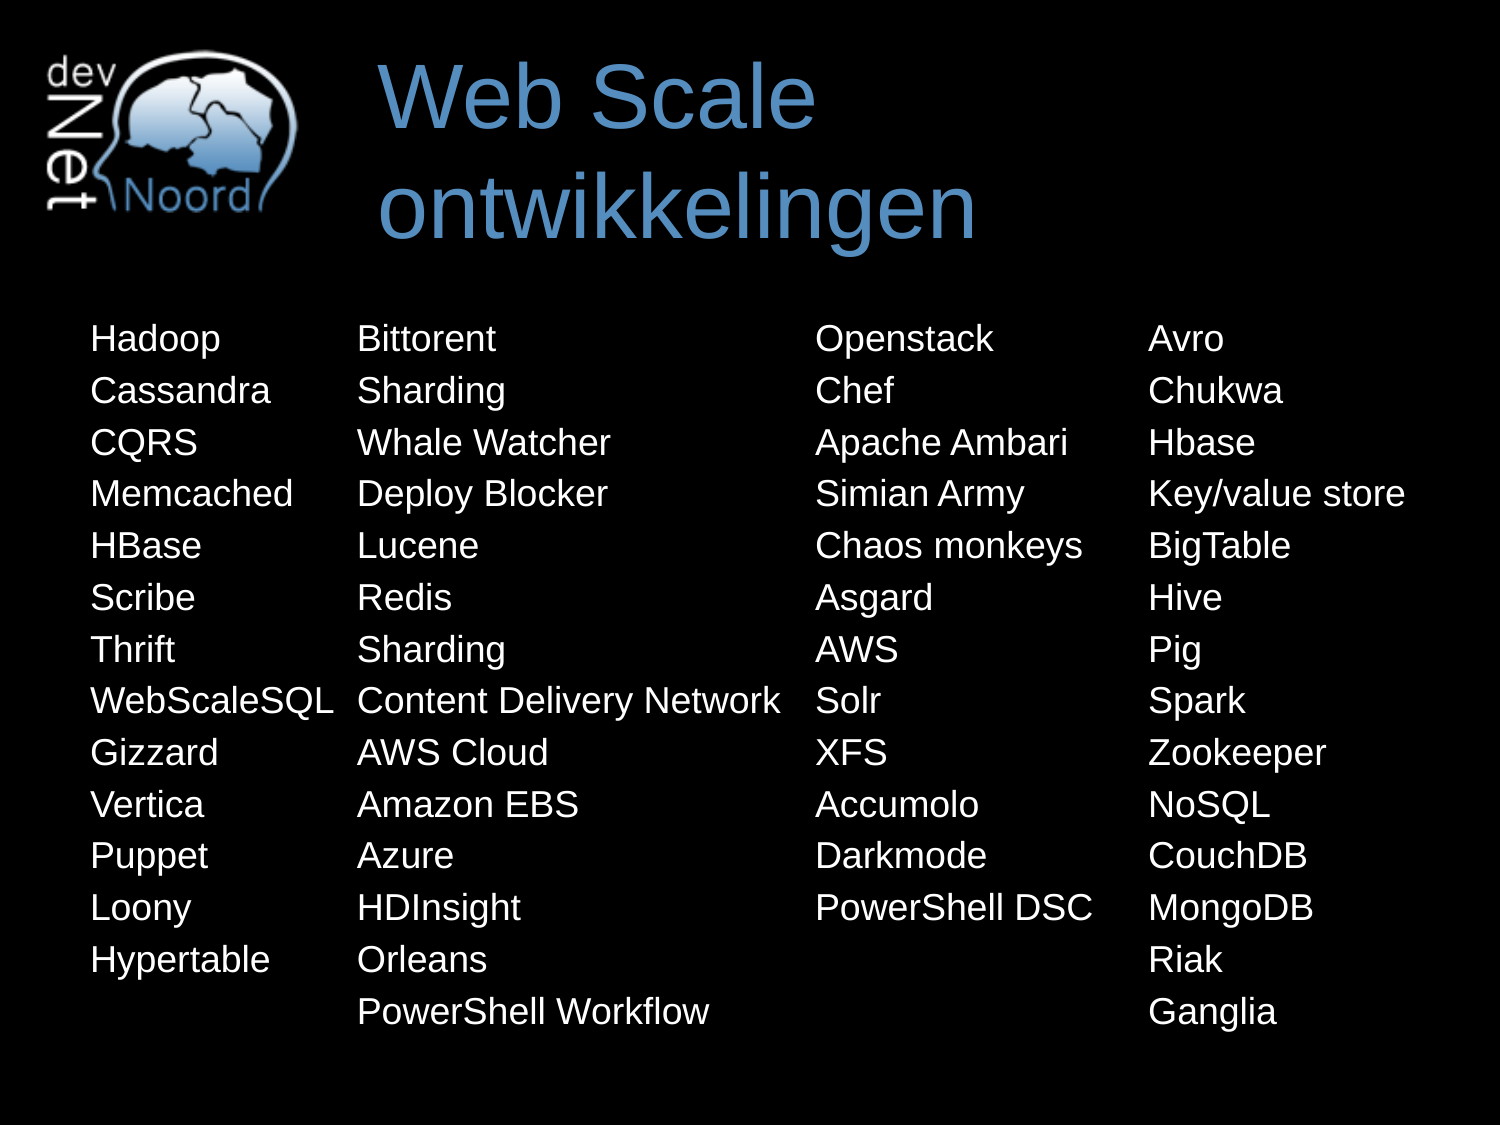

# Web Scale ontwikkelingen
Hadoop
Cassandra
CQRS
Memcached
HBase
Scribe
Thrift
WebScaleSQL
Gizzard
Vertica
Puppet
Loony
Hypertable
Bittorent
Sharding
Whale Watcher
Deploy Blocker
Lucene
Redis
Sharding
Content Delivery Network
AWS Cloud
Amazon EBS
Azure
HDInsight
Orleans
PowerShell Workflow

Openstack
Chef
Apache Ambari
Simian Army
Chaos monkeys
Asgard
AWS
Solr
XFS
Accumolo
Darkmode
PowerShell DSC

Avro
Chukwa
Hbase
Key/value store
BigTable
Hive
Pig
Spark
Zookeeper
NoSQL
CouchDB
MongoDB
Riak
Ganglia